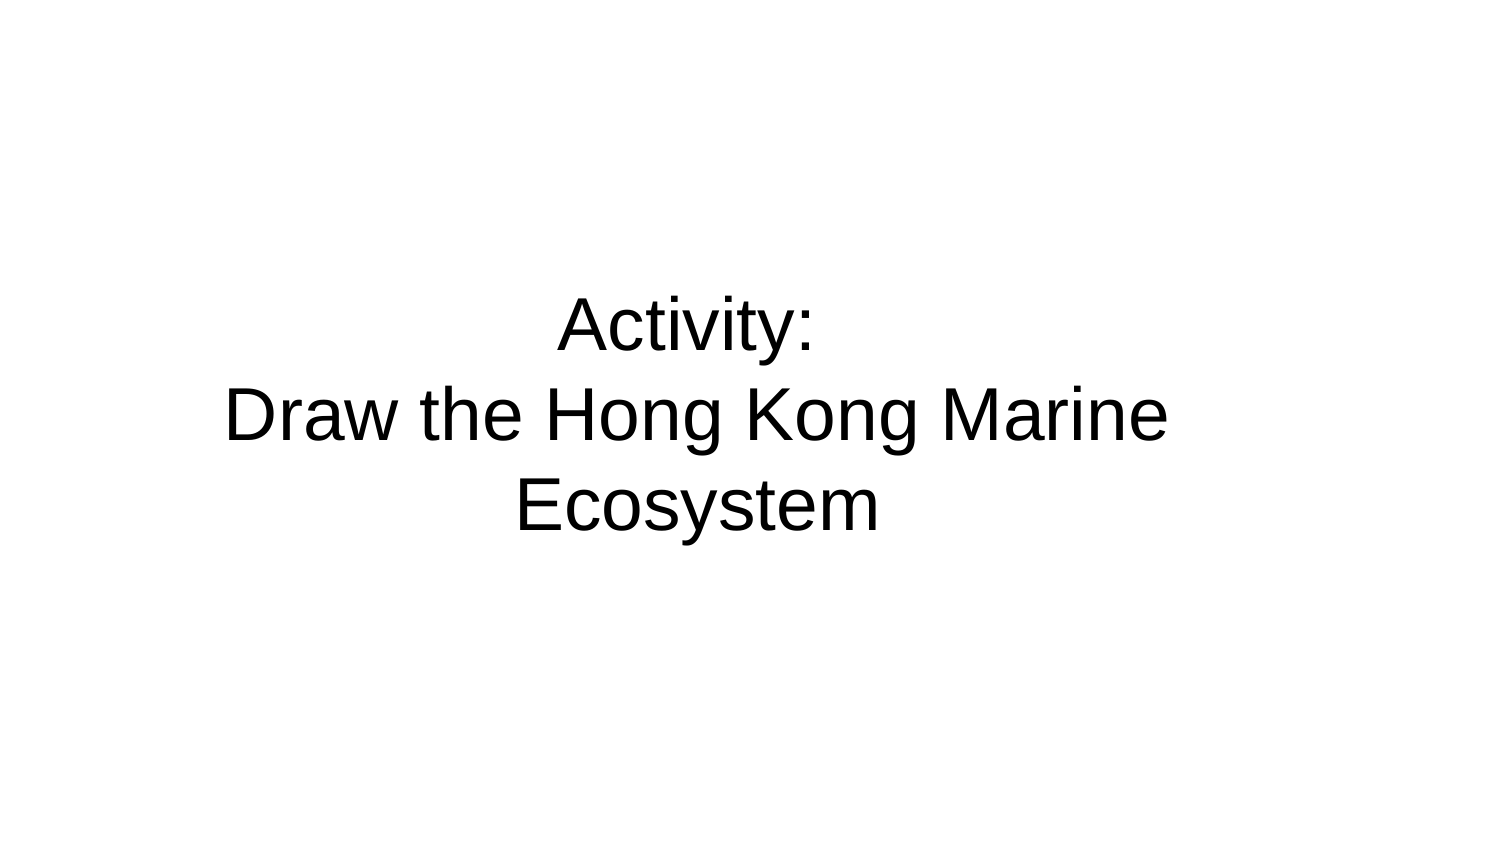

# Activity:
Draw the Hong Kong Marine Ecosystem